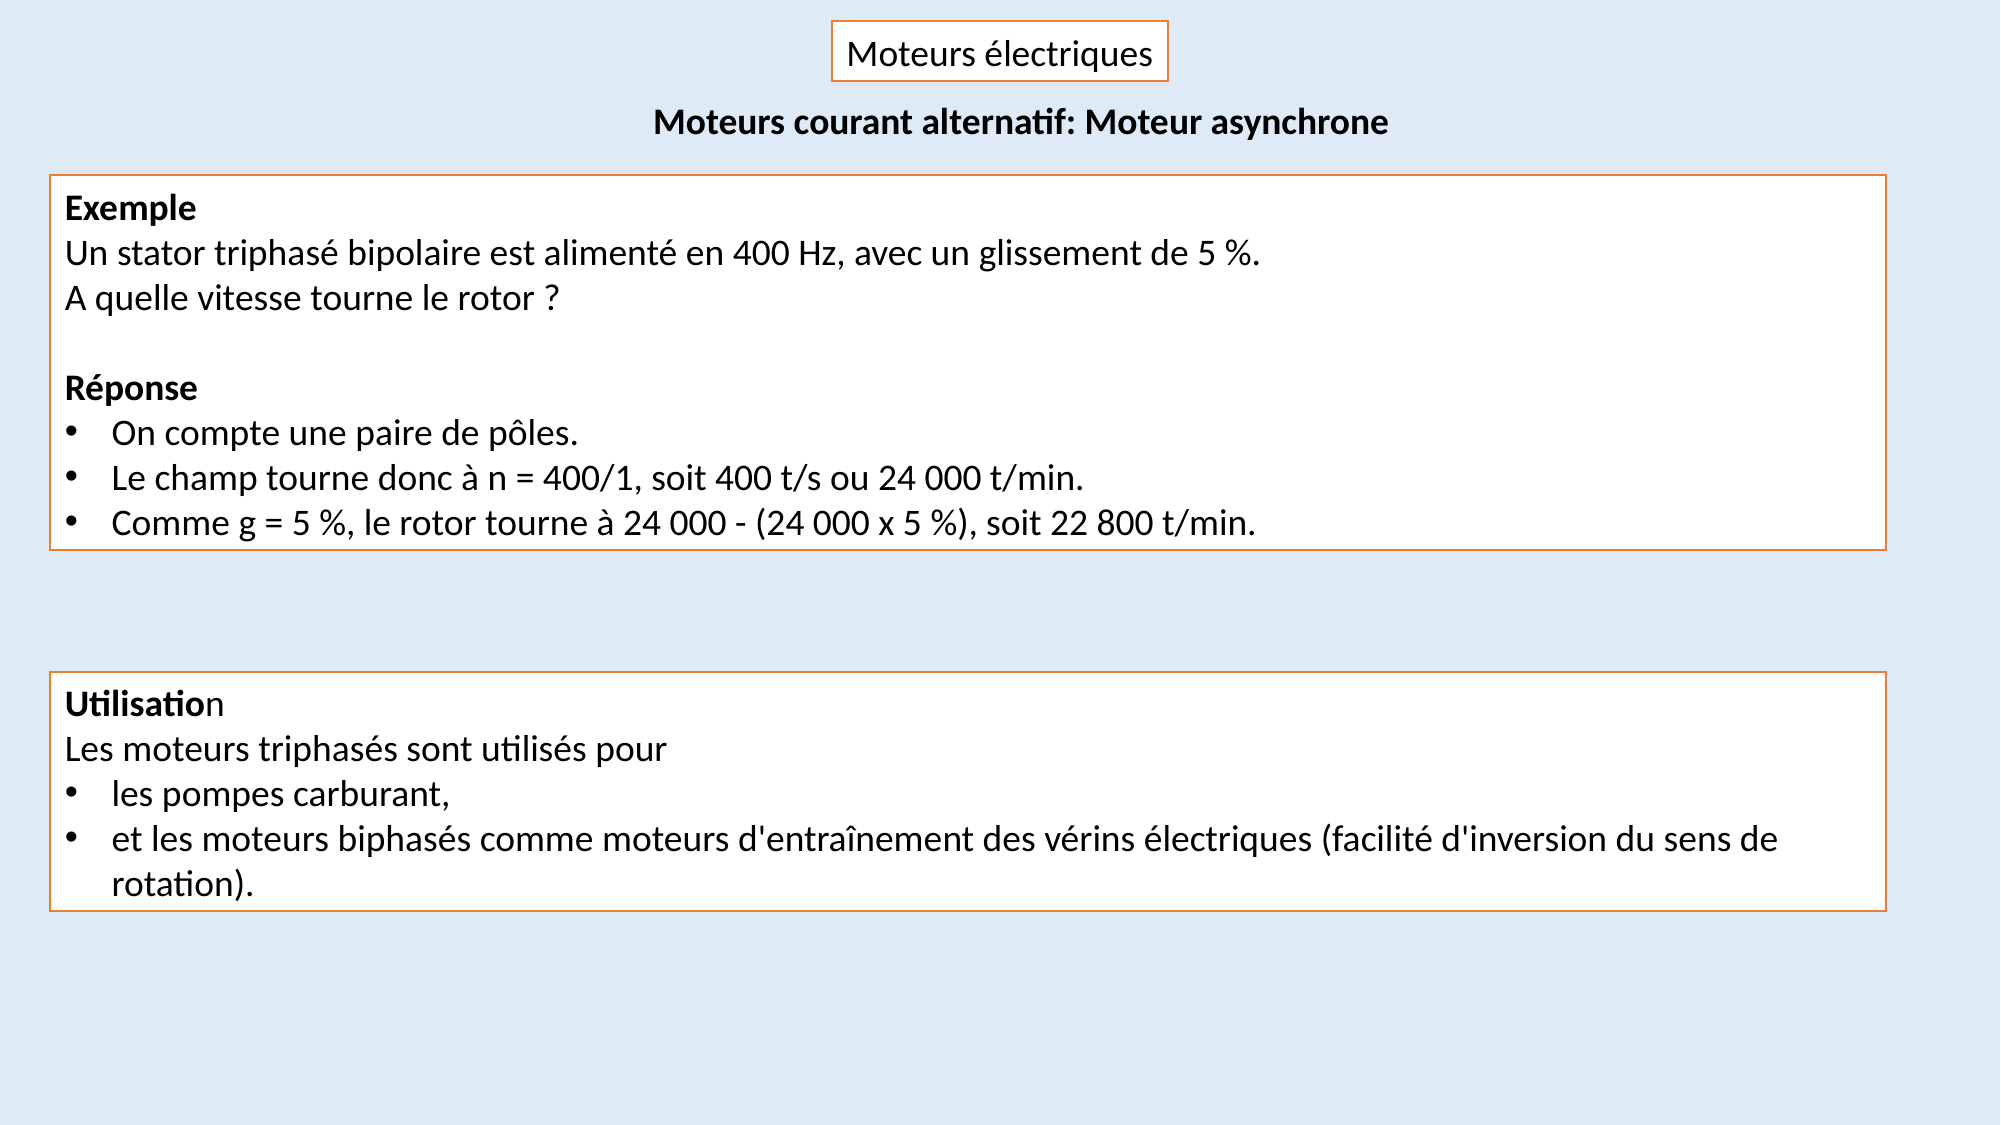

Moteurs électriques
Moteurs courant alternatif: Moteur asynchrone
Exemple
Un stator triphasé bipolaire est alimenté en 400 Hz, avec un glissement de 5 %.
A quelle vitesse tourne le rotor ?

Réponse
On compte une paire de pôles.
Le champ tourne donc à n = 400/1, soit 400 t/s ou 24 000 t/min.
Comme g = 5 %, le rotor tourne à 24 000 - (24 000 x 5 %), soit 22 800 t/min.
Utilisation
Les moteurs triphasés sont utilisés pour
les pompes carburant,
et les moteurs biphasés comme moteurs d'entraînement des vérins électriques (facilité d'inversion du sens de rotation).